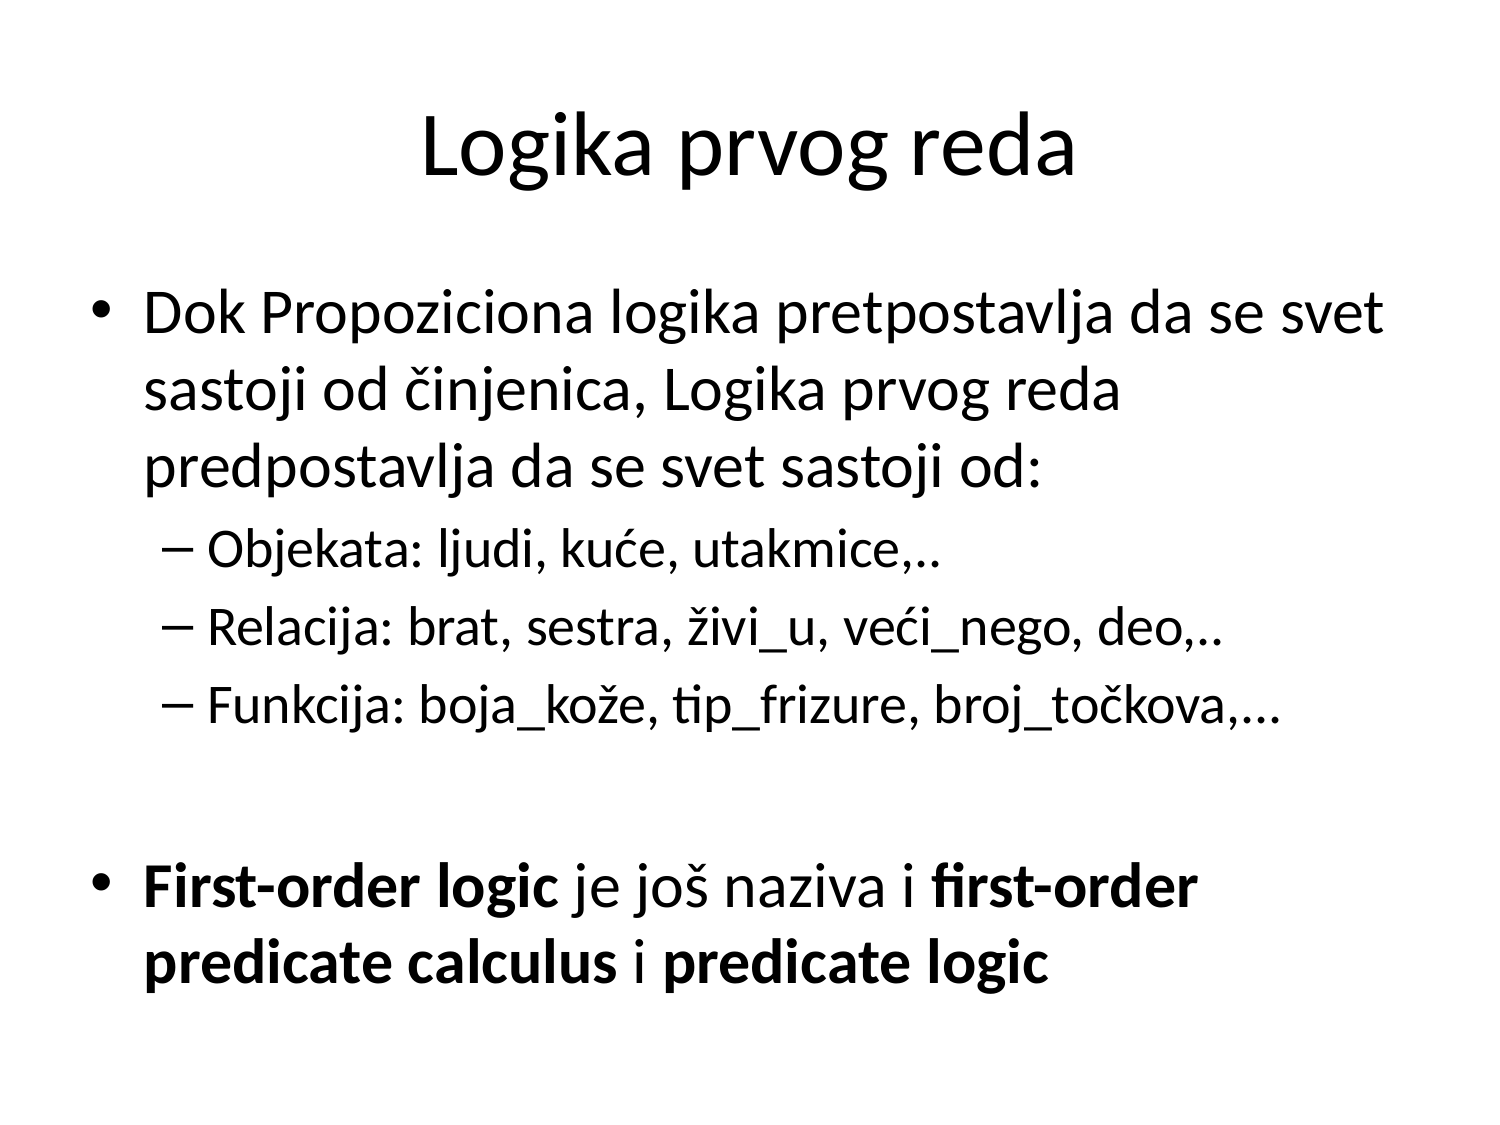

# Logika prvog reda
Dok Propoziciona logika pretpostavlja da se svet sastoji od činjenica, Logika prvog reda predpostavlja da se svet sastoji od:
Objekata: ljudi, kuće, utakmice,..
Relacija: brat, sestra, živi_u, veći_nego, deo,..
Funkcija: boja_kože, tip_frizure, broj_točkova,...

First-order logic je još naziva i first-order predicate calculus i predicate logic